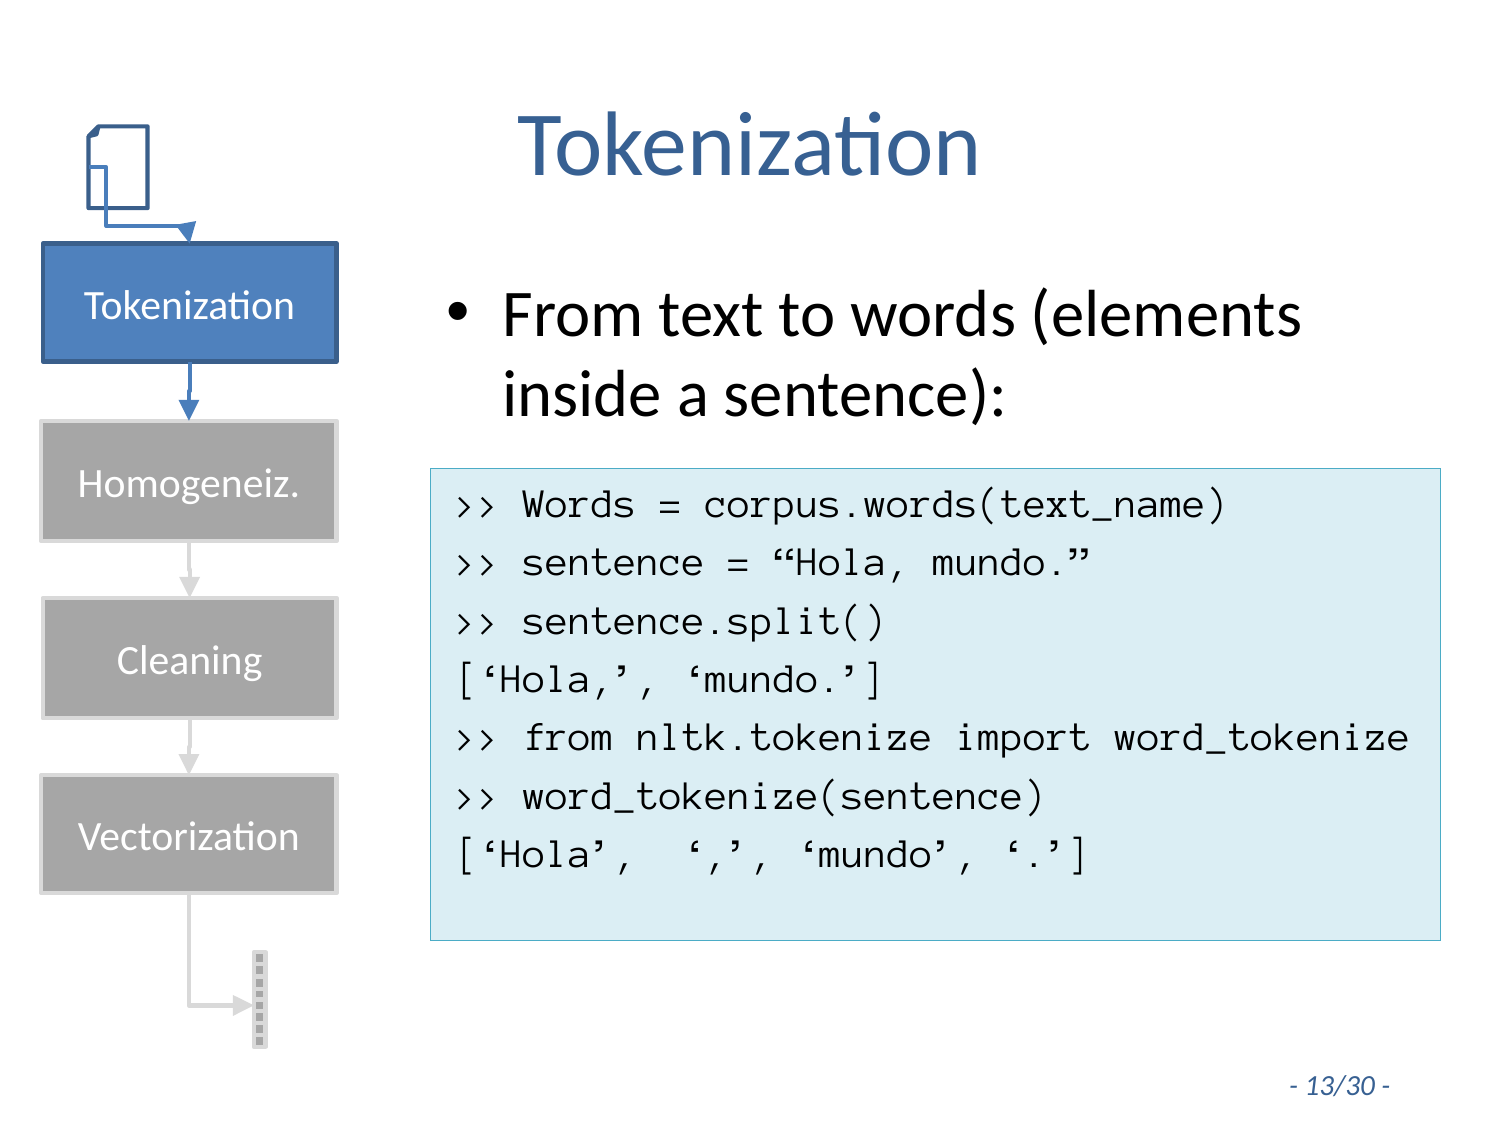

# Tokenization

Tokenization
From text to words (elements inside a sentence):
Homogeneiz.
>> Words = corpus.words(text_name)
>> sentence = “Hola, mundo.”
>> sentence.split()
[‘Hola,’, ‘mundo.’]
>> from nltk.tokenize import word_tokenize
>> word_tokenize(sentence)
[‘Hola’,  ‘,’, ‘mundo’, ‘.’]

Cleaning
Vectorization